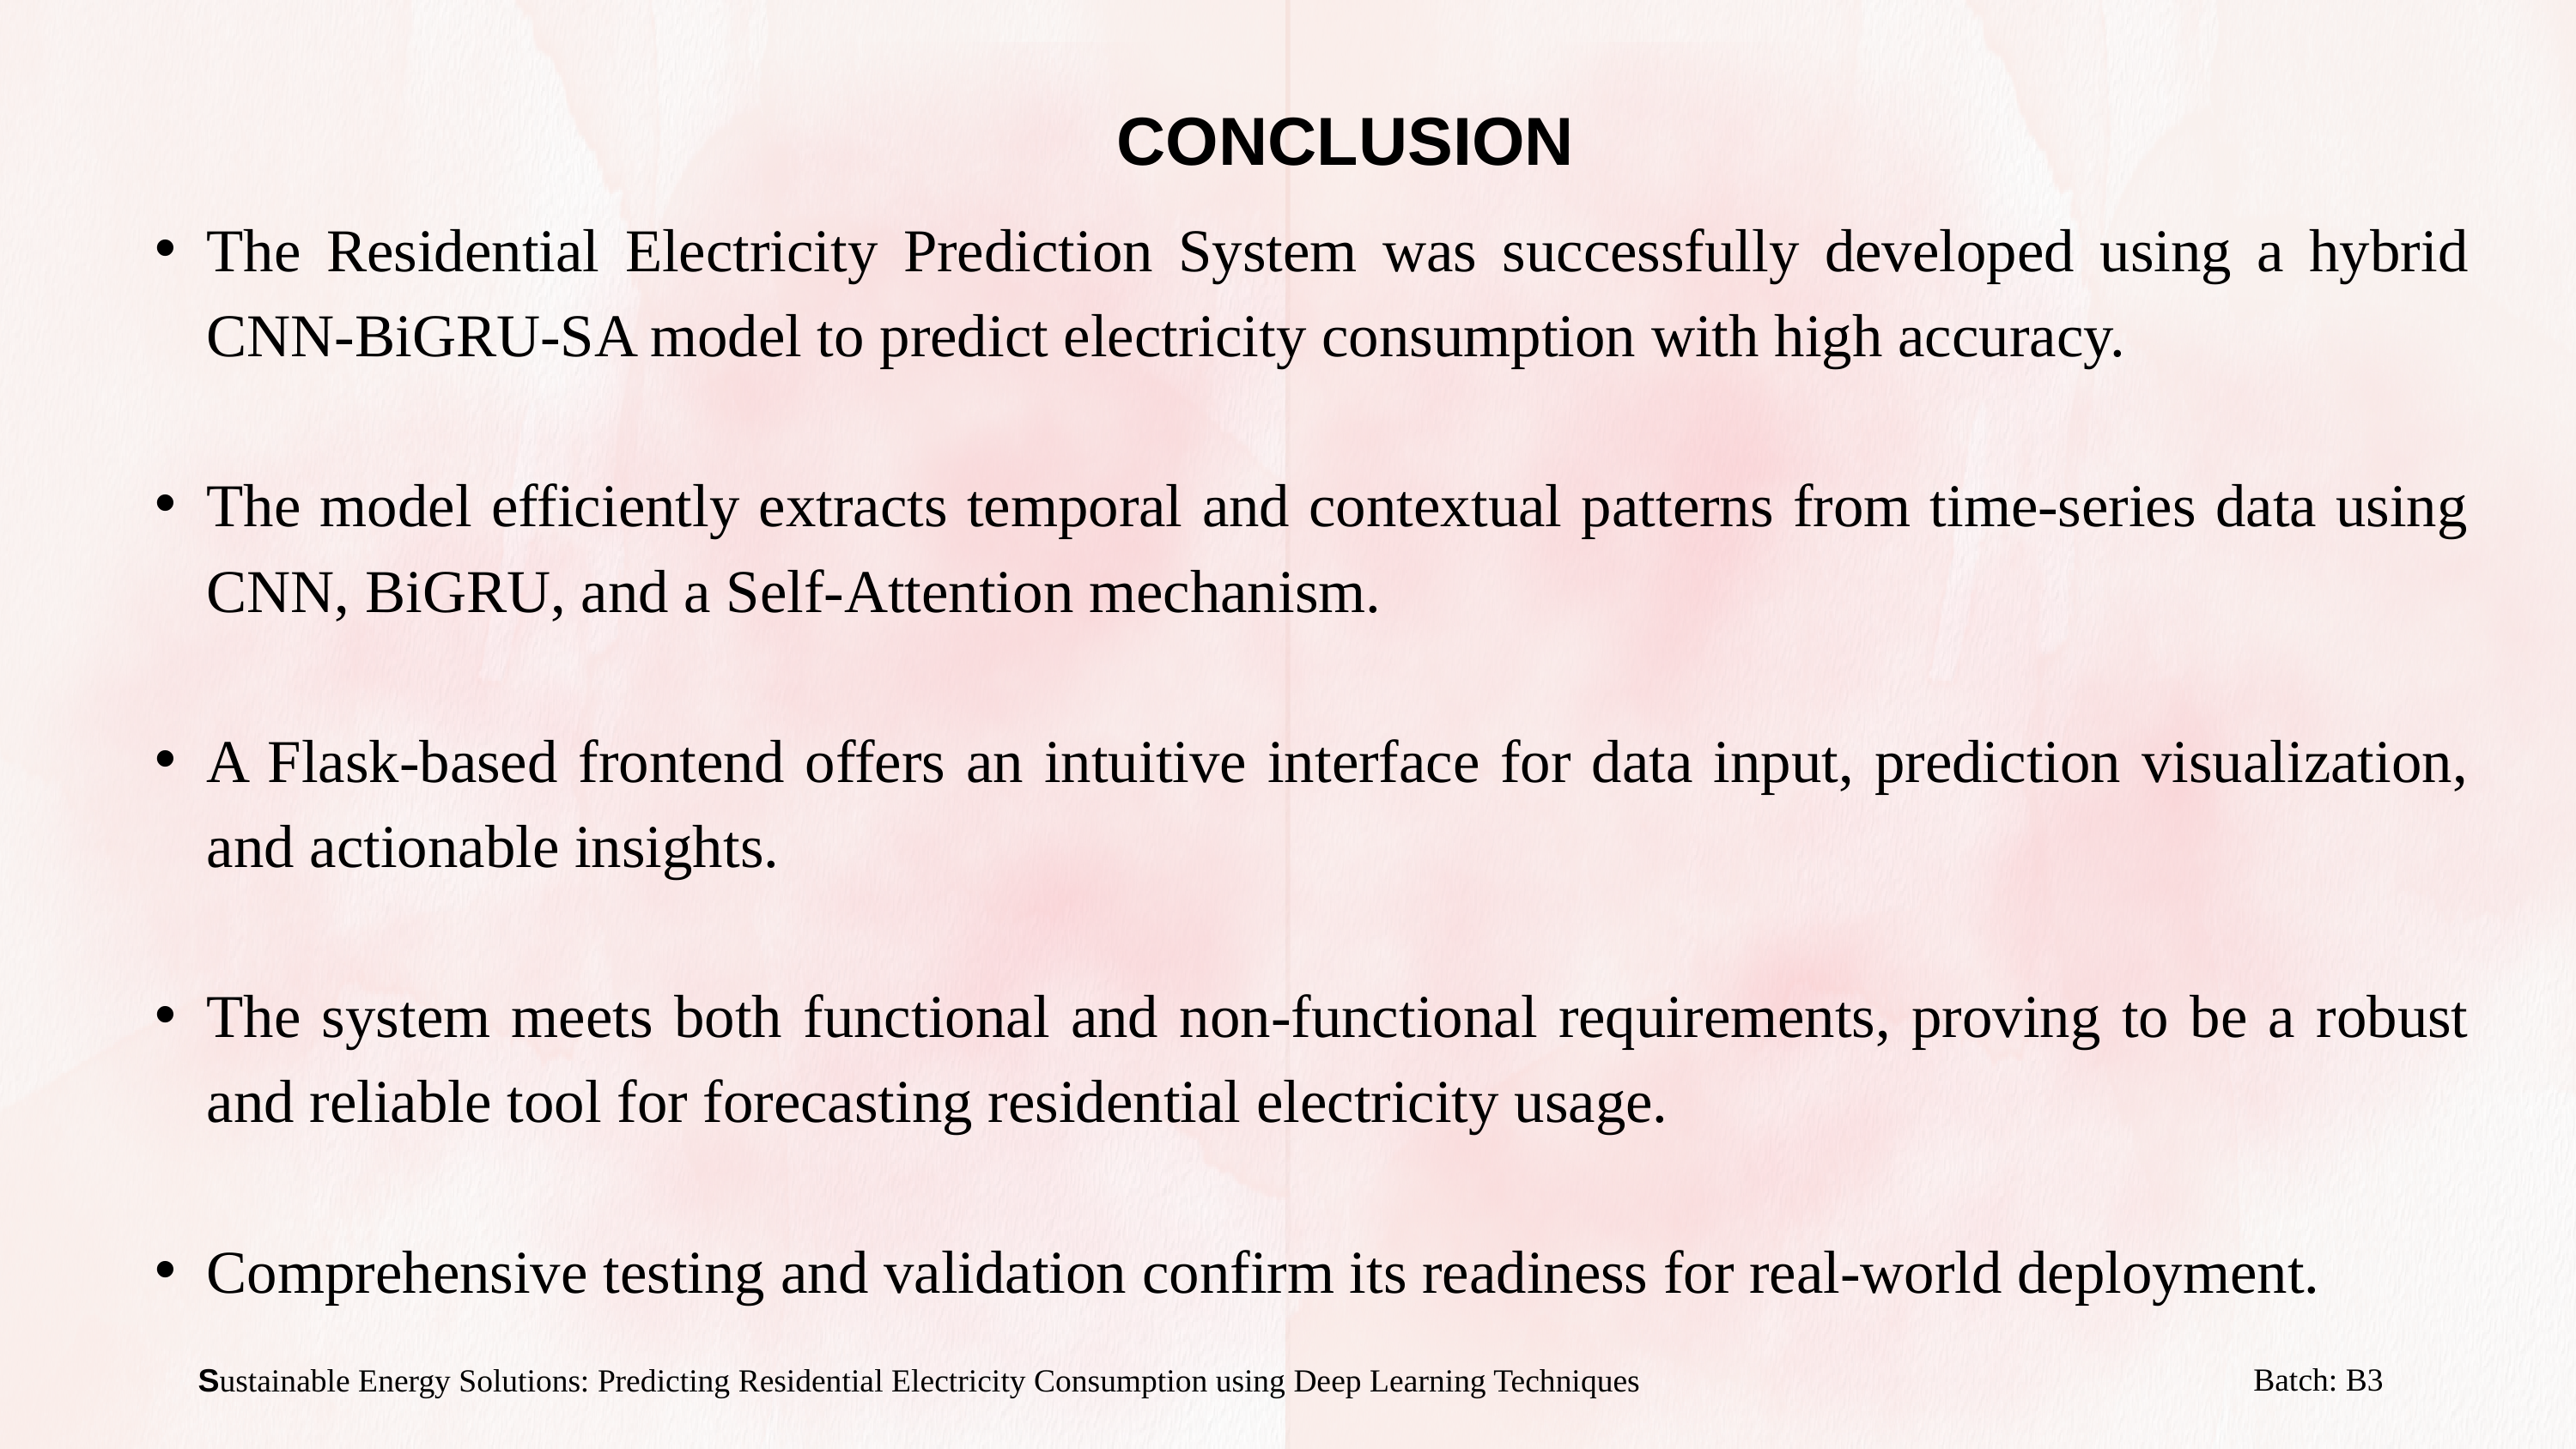

CONCLUSION
The Residential Electricity Prediction System was successfully developed using a hybrid CNN-BiGRU-SA model to predict electricity consumption with high accuracy.

The model efficiently extracts temporal and contextual patterns from time-series data using CNN, BiGRU, and a Self-Attention mechanism.

A Flask-based frontend offers an intuitive interface for data input, prediction visualization, and actionable insights.

The system meets both functional and non-functional requirements, proving to be a robust and reliable tool for forecasting residential electricity usage.

Comprehensive testing and validation confirm its readiness for real-world deployment.
Batch: B3

Sustainable Energy Solutions: Predicting Residential Electricity Consumption using Deep Learning Techniques